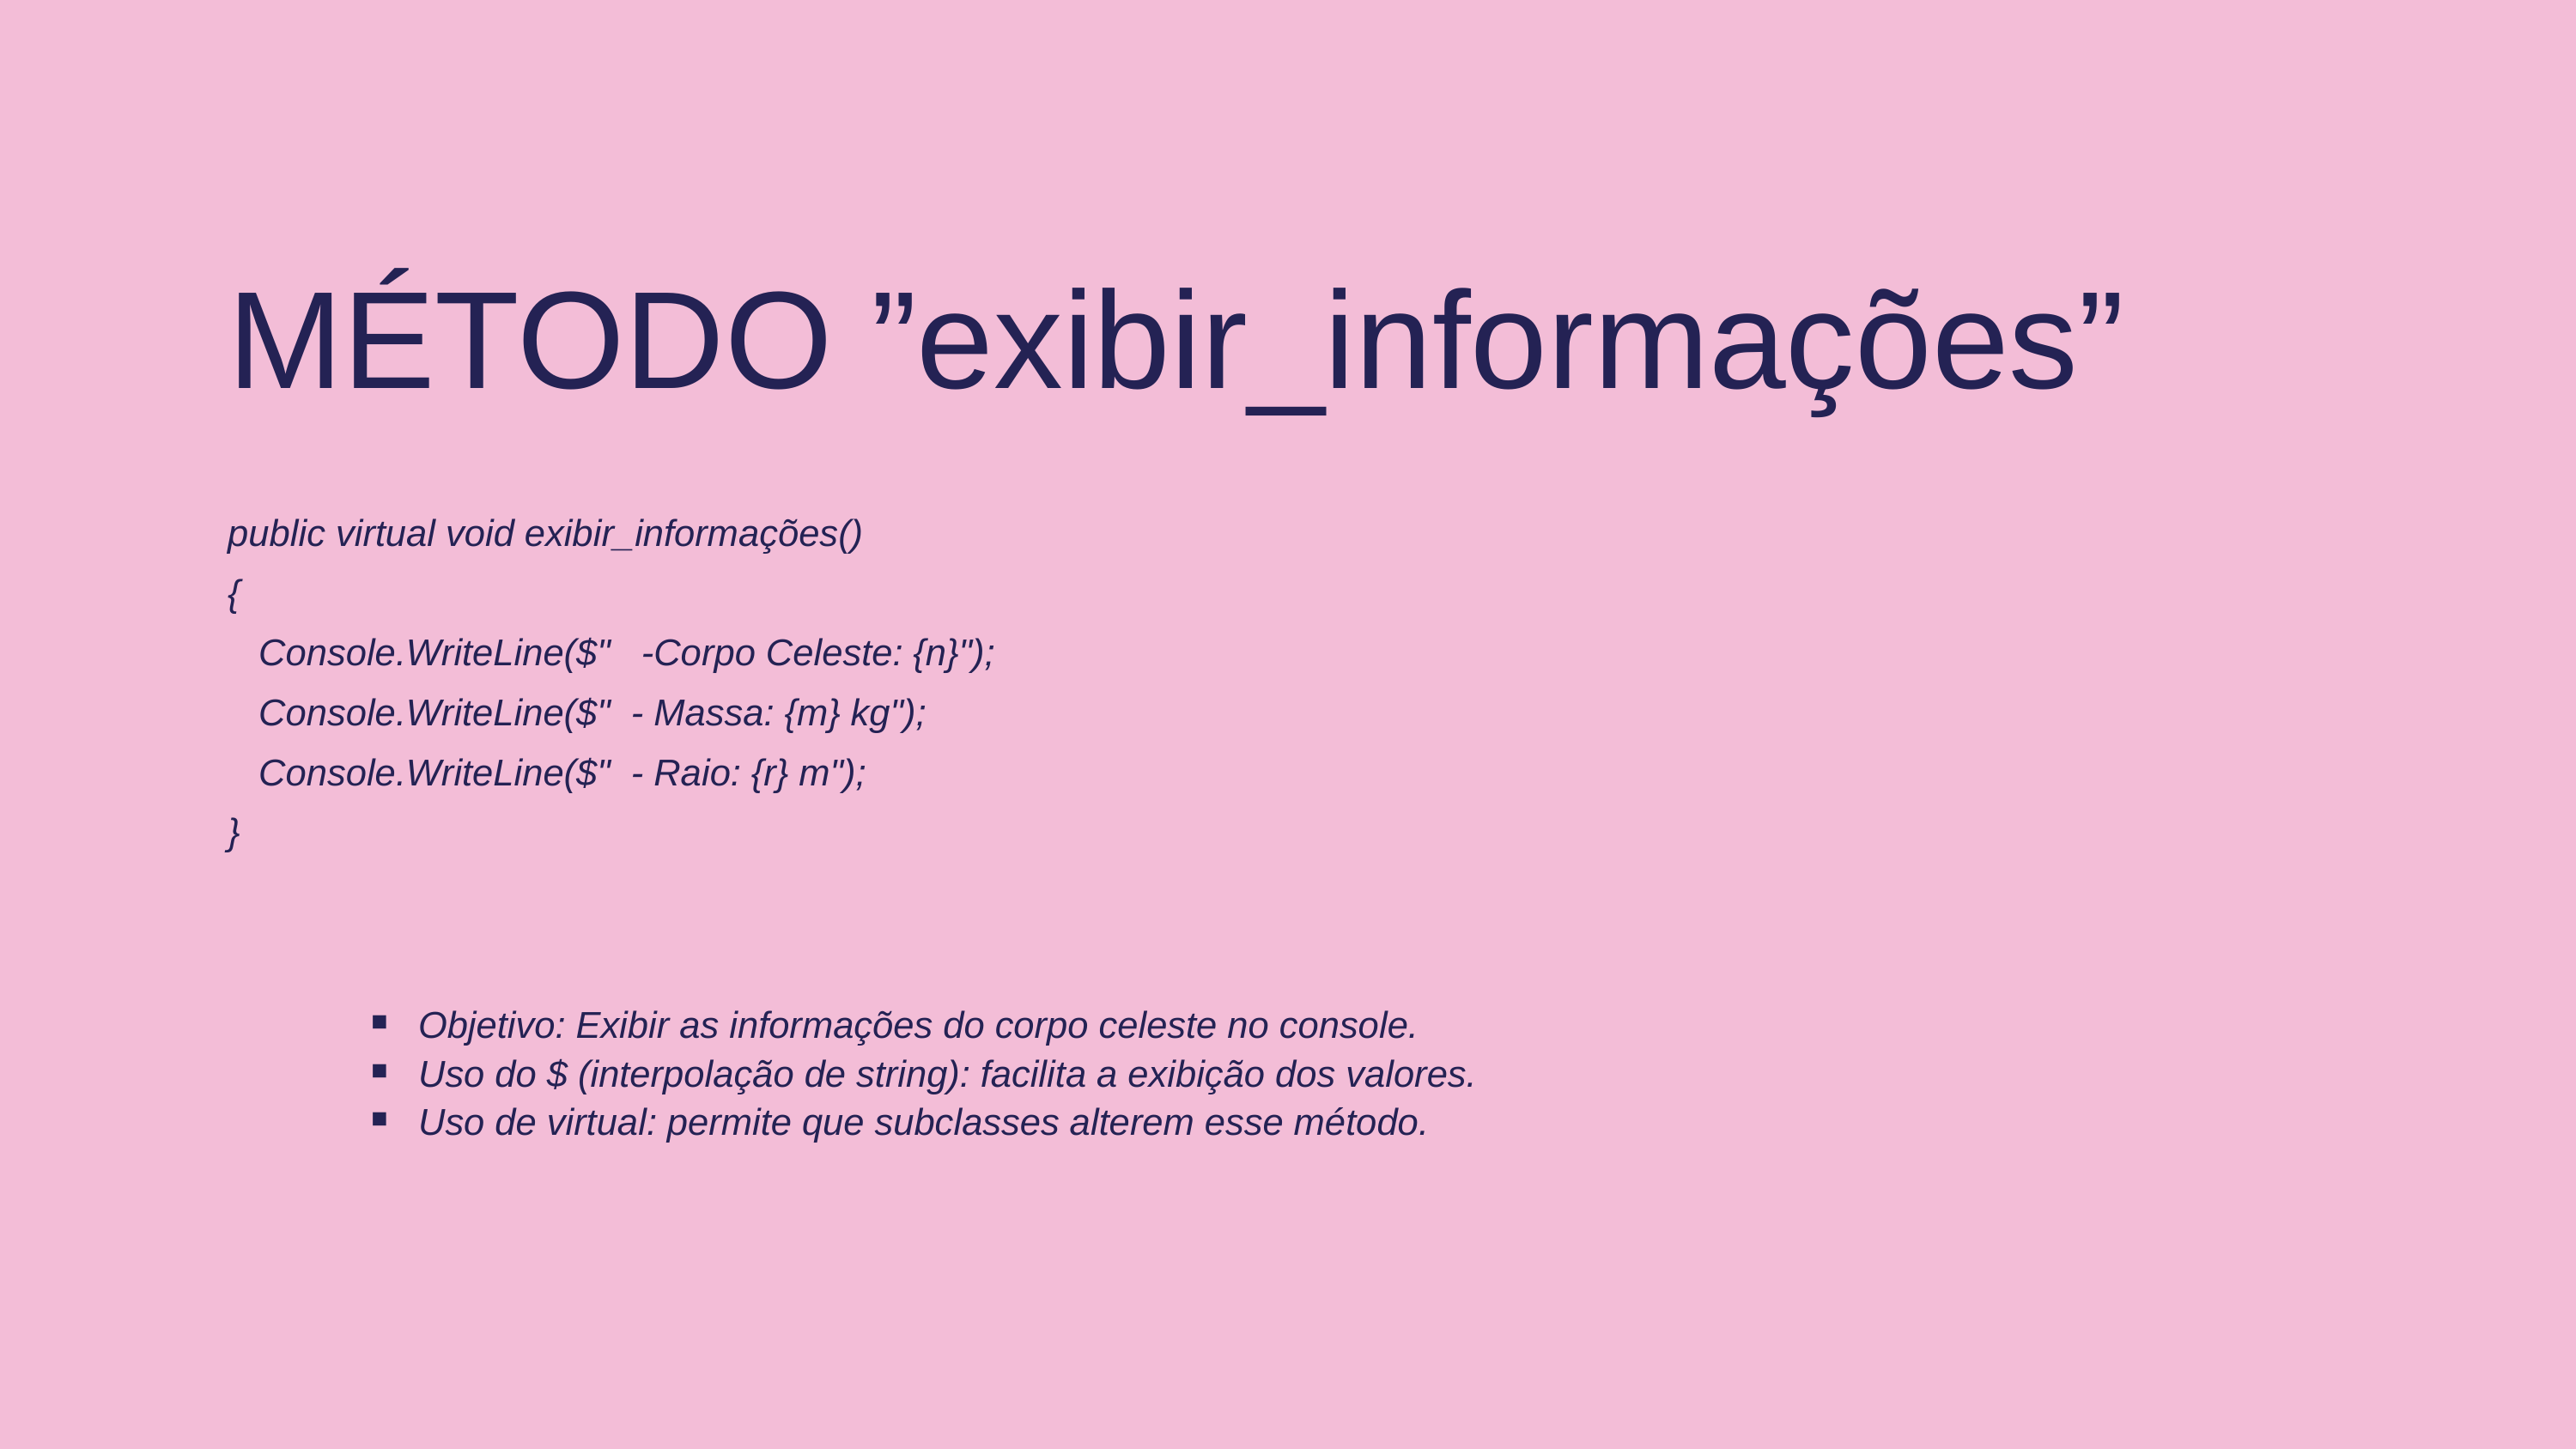

MÉTODO ”exibir_informações”
public virtual void exibir_informações()
{
   Console.WriteLine($"   -Corpo Celeste: {n}");
   Console.WriteLine($"  - Massa: {m} kg");
   Console.WriteLine($"  - Raio: {r} m");
}

Objetivo: Exibir as informações do corpo celeste no console.
Uso do $ (interpolação de string): facilita a exibição dos valores.
Uso de virtual: permite que subclasses alterem esse método.